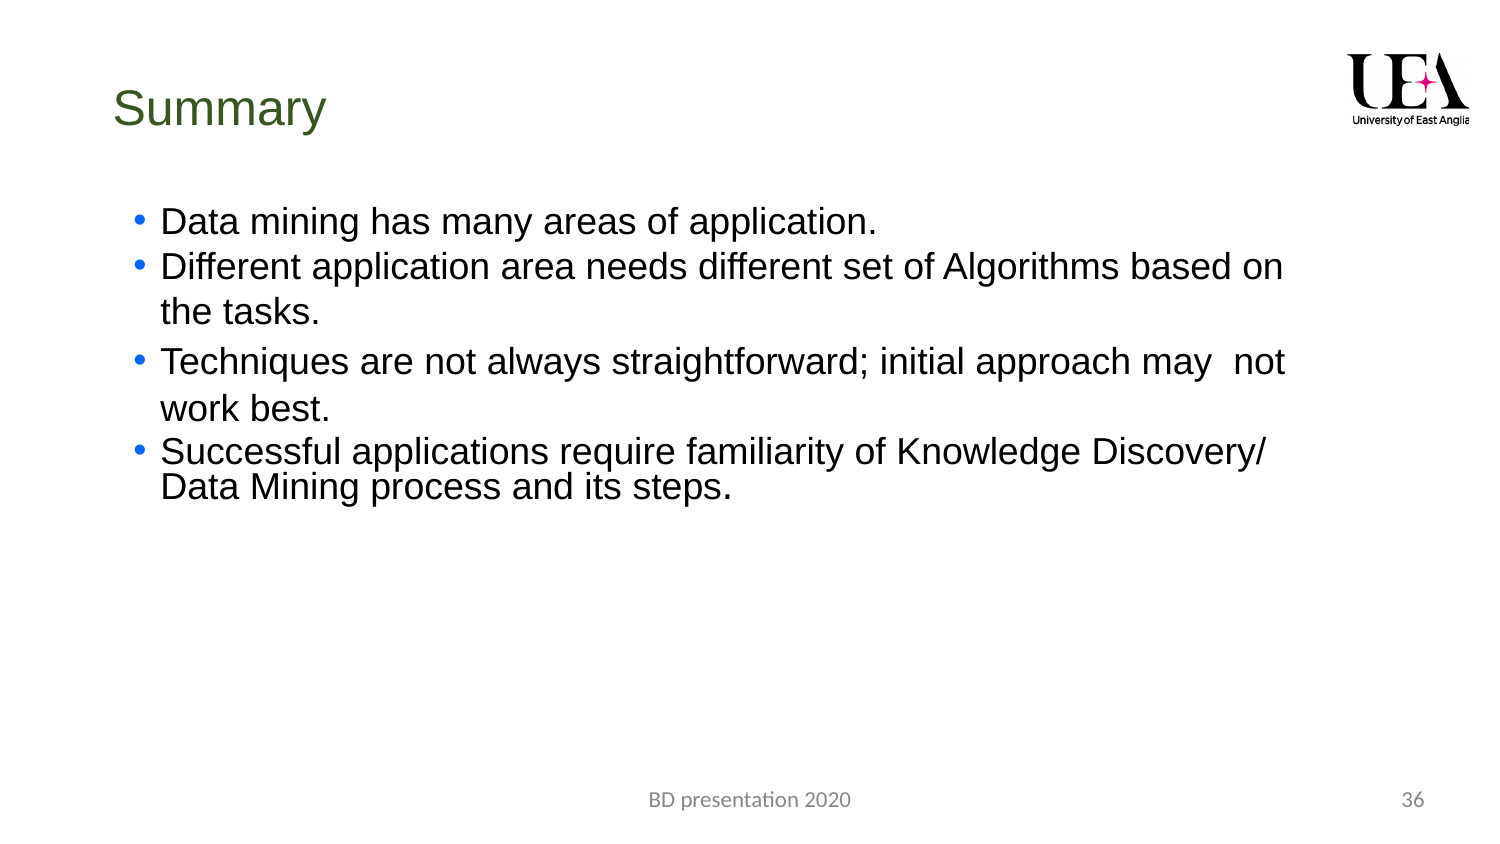

# Summary
Data mining has many areas of application.
Different application area needs different set of Algorithms based on the tasks.
Techniques are not always straightforward; initial approach may  not work best.
Successful applications require familiarity of Knowledge Discovery/ Data Mining process and its steps.

BD presentation 2020
36